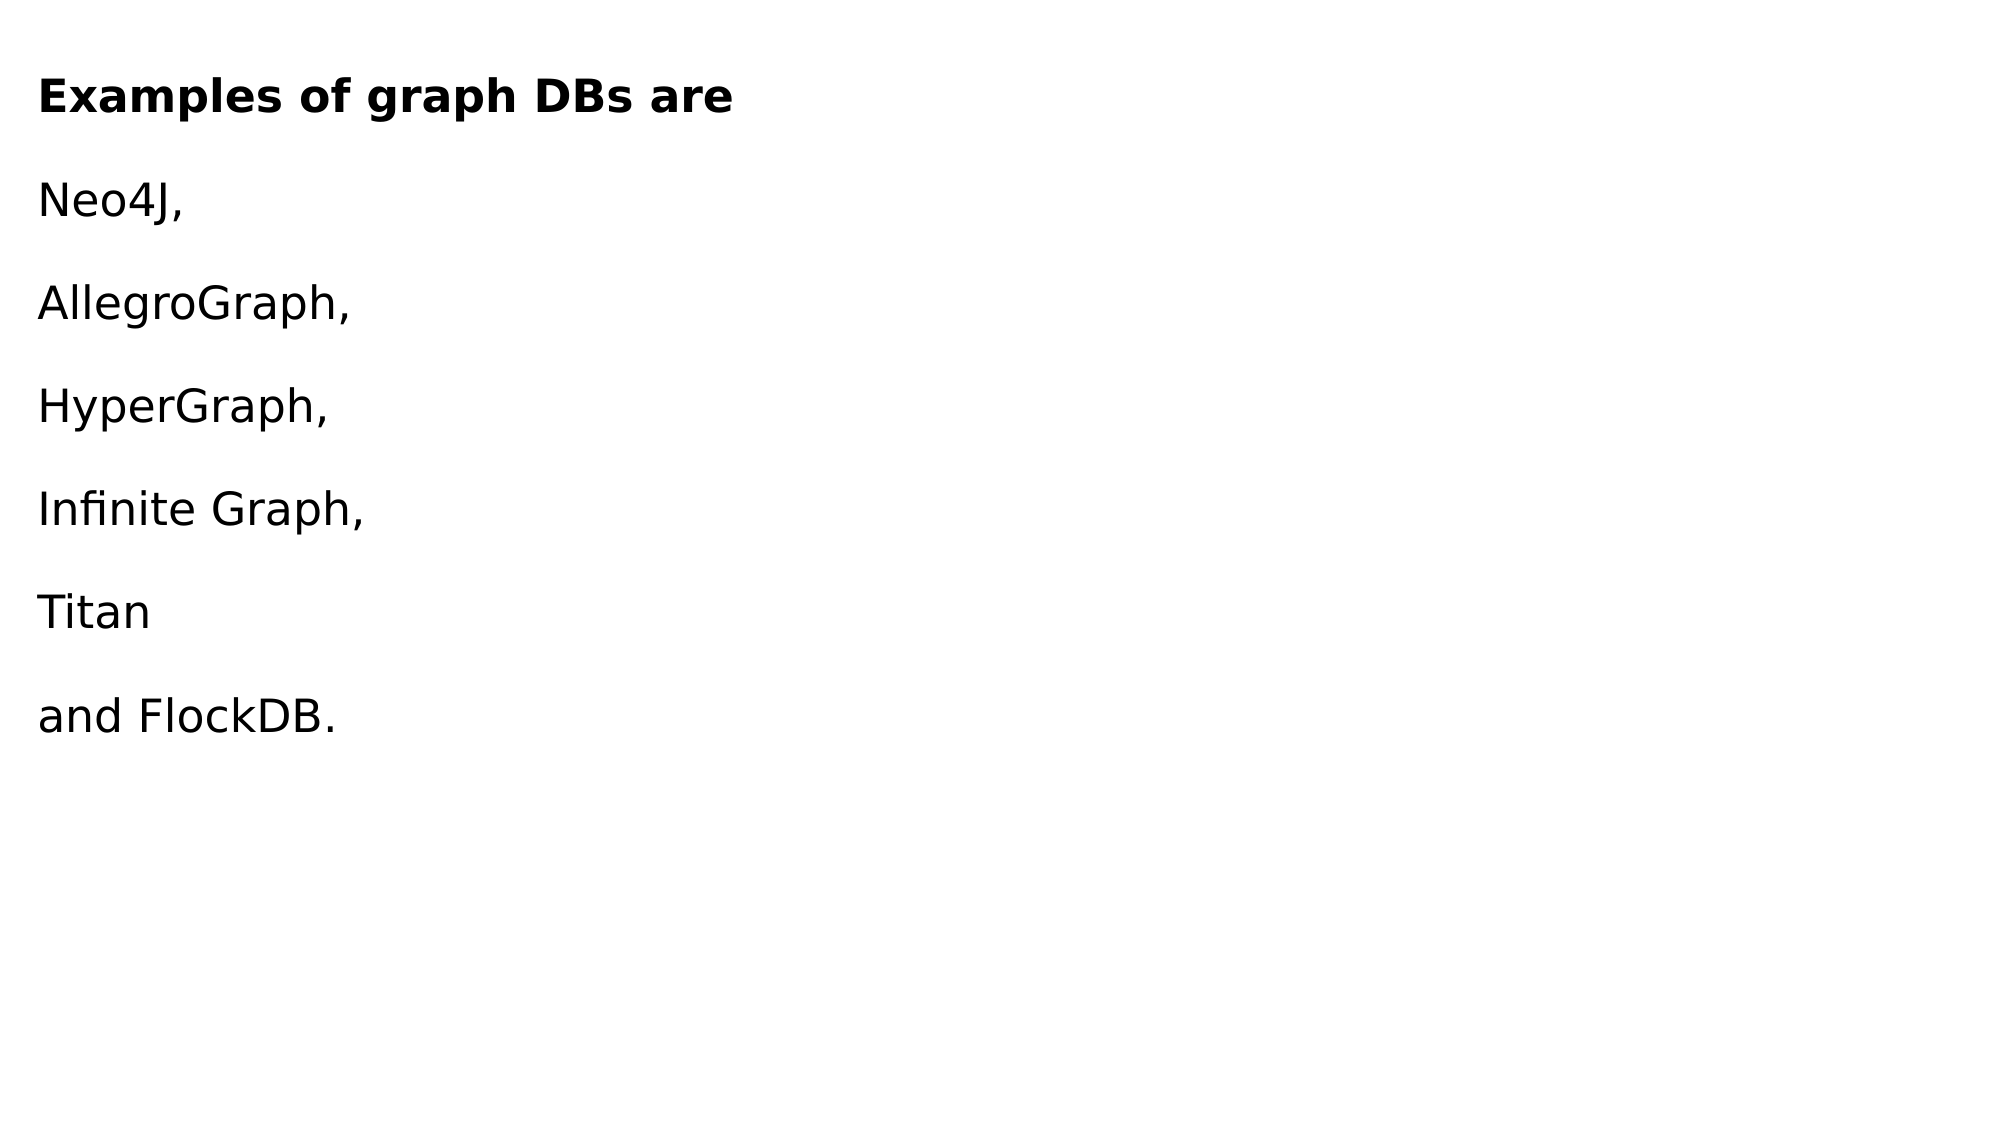

Examples of graph DBs are
Neo4J,
AllegroGraph,
HyperGraph,
Infinite Graph,
Titan
and FlockDB.